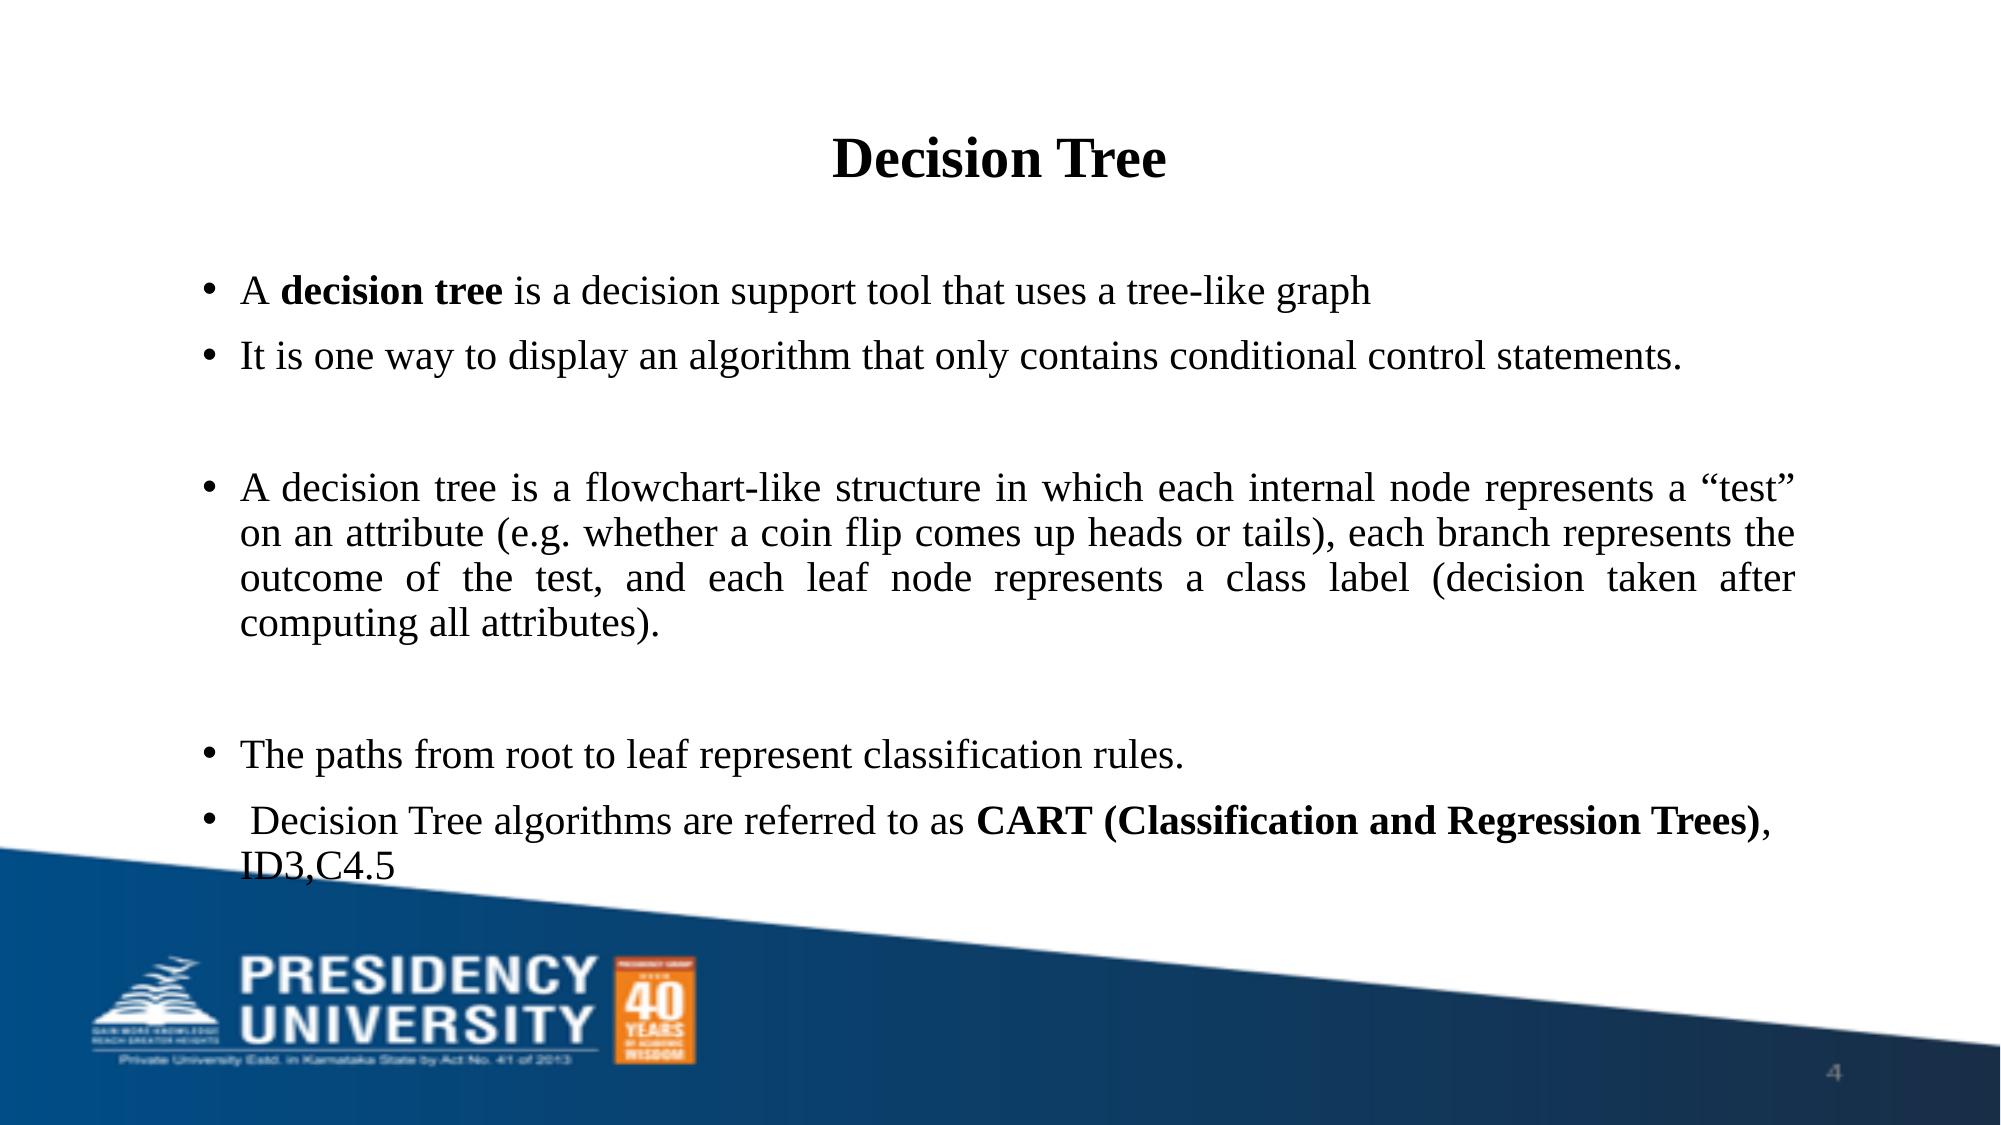

# Decision Tree
A decision tree is a decision support tool that uses a tree-like graph
It is one way to display an algorithm that only contains conditional control statements.

A decision tree is a flowchart-like structure in which each internal node represents a “test” on an attribute (e.g. whether a coin flip comes up heads or tails), each branch represents the outcome of the test, and each leaf node represents a class label (decision taken after computing all attributes).

The paths from root to leaf represent classification rules.
 Decision Tree algorithms are referred to as CART (Classification and Regression Trees), ID3,C4.5